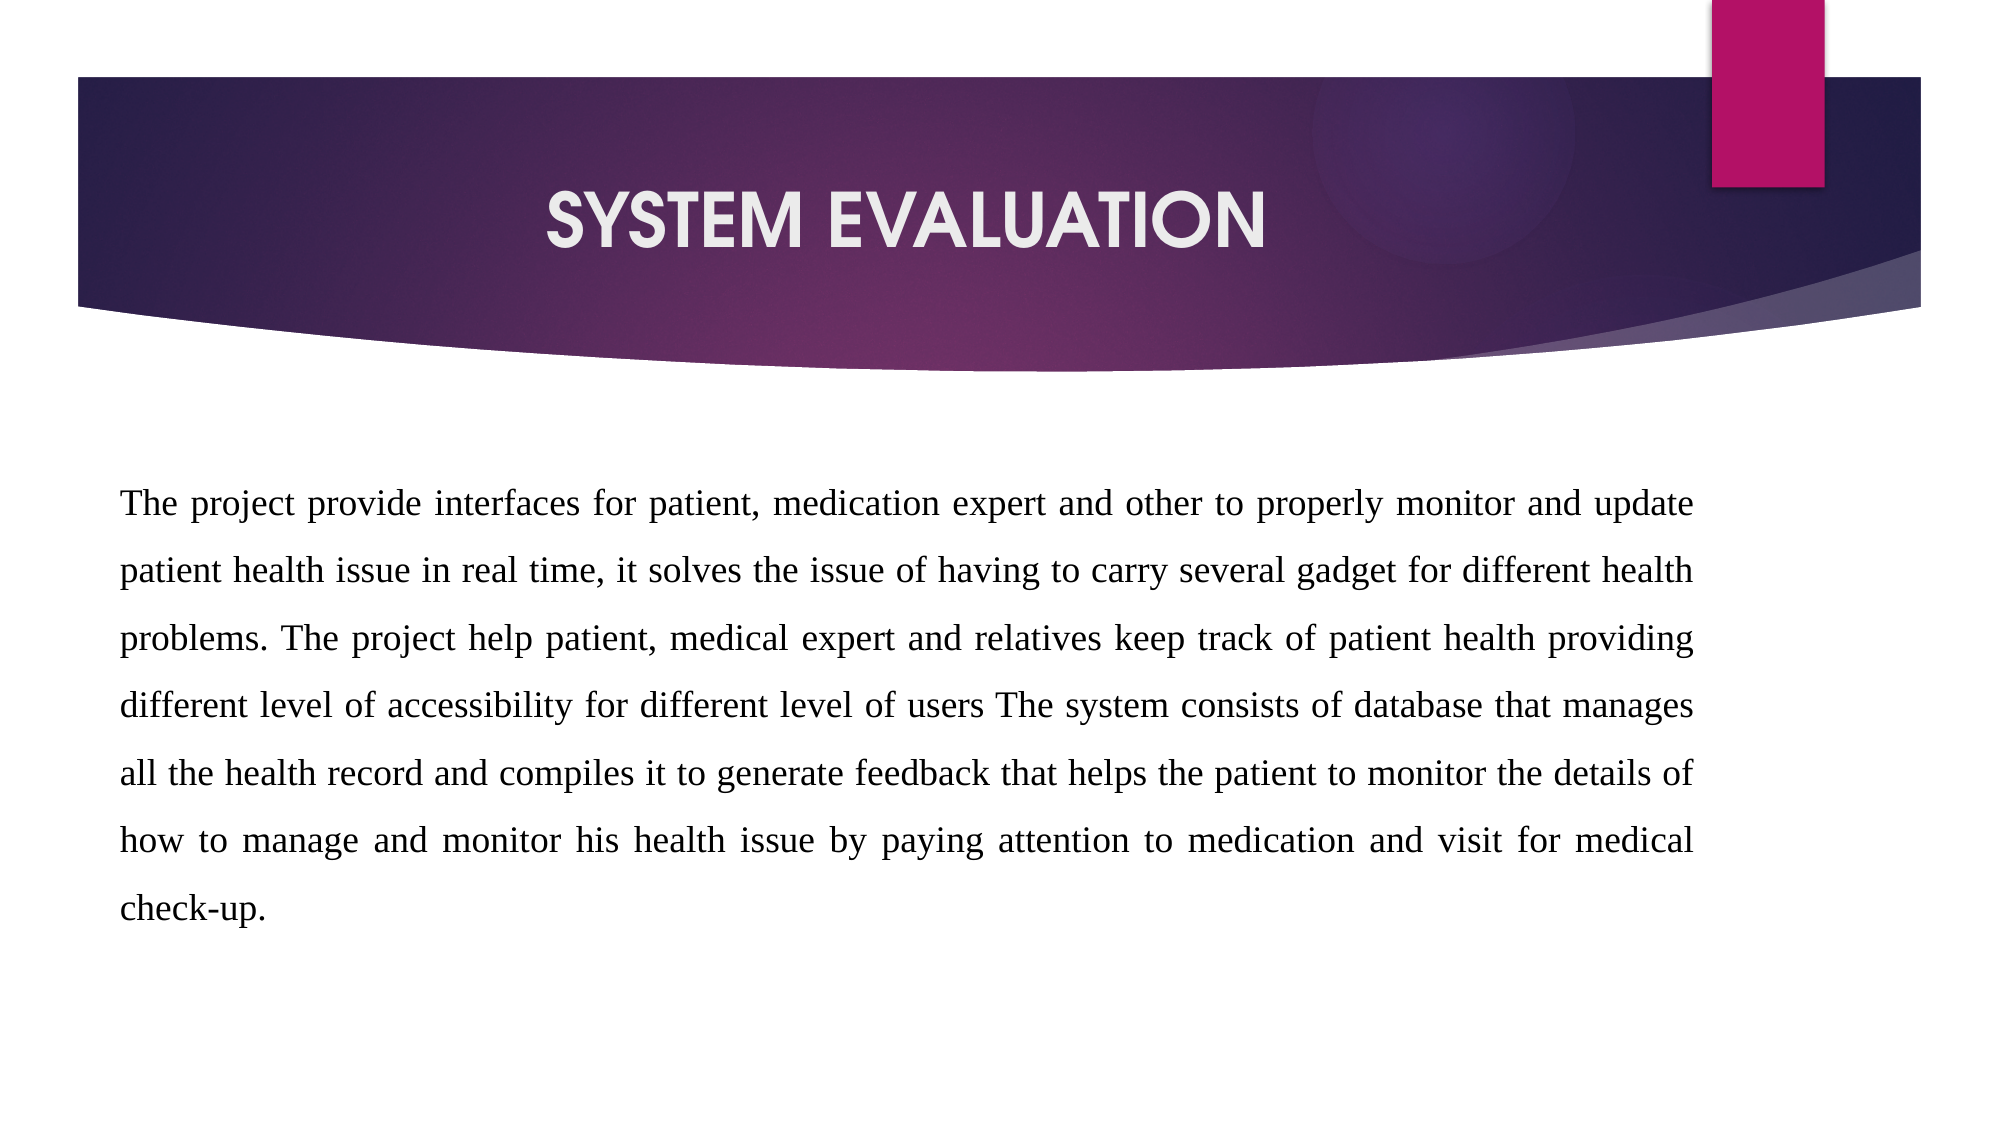

# SYSTEM EVALUATION
The project provide interfaces for patient, medication expert and other to properly monitor and update patient health issue in real time, it solves the issue of having to carry several gadget for different health problems. The project help patient, medical expert and relatives keep track of patient health providing different level of accessibility for different level of users The system consists of database that manages all the health record and compiles it to generate feedback that helps the patient to monitor the details of how to manage and monitor his health issue by paying attention to medication and visit for medical check-up.